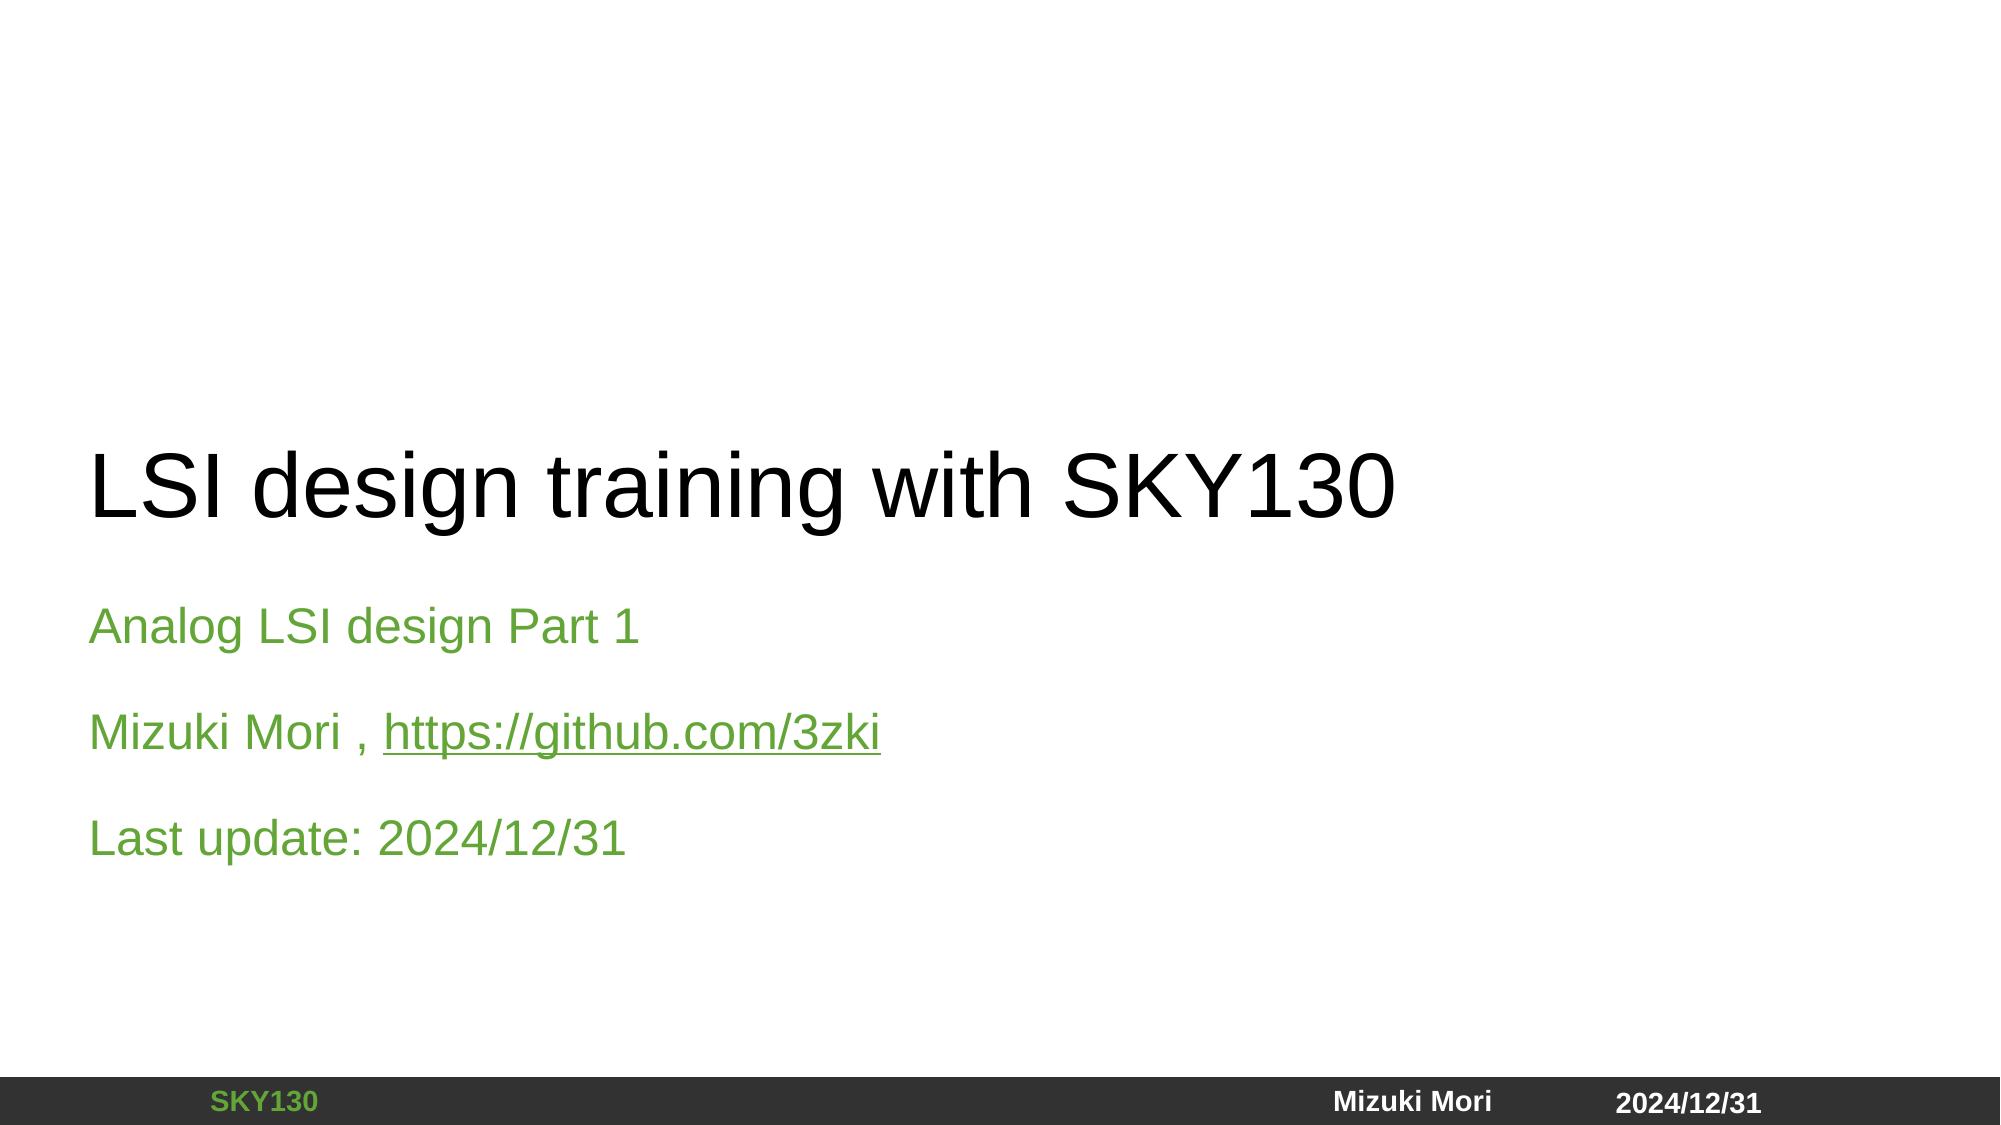

# LSI design training with SKY130
Analog LSI design Part 1
Mizuki Mori , https://github.com/3zki
Last update: 2024/12/31
2024/12/31